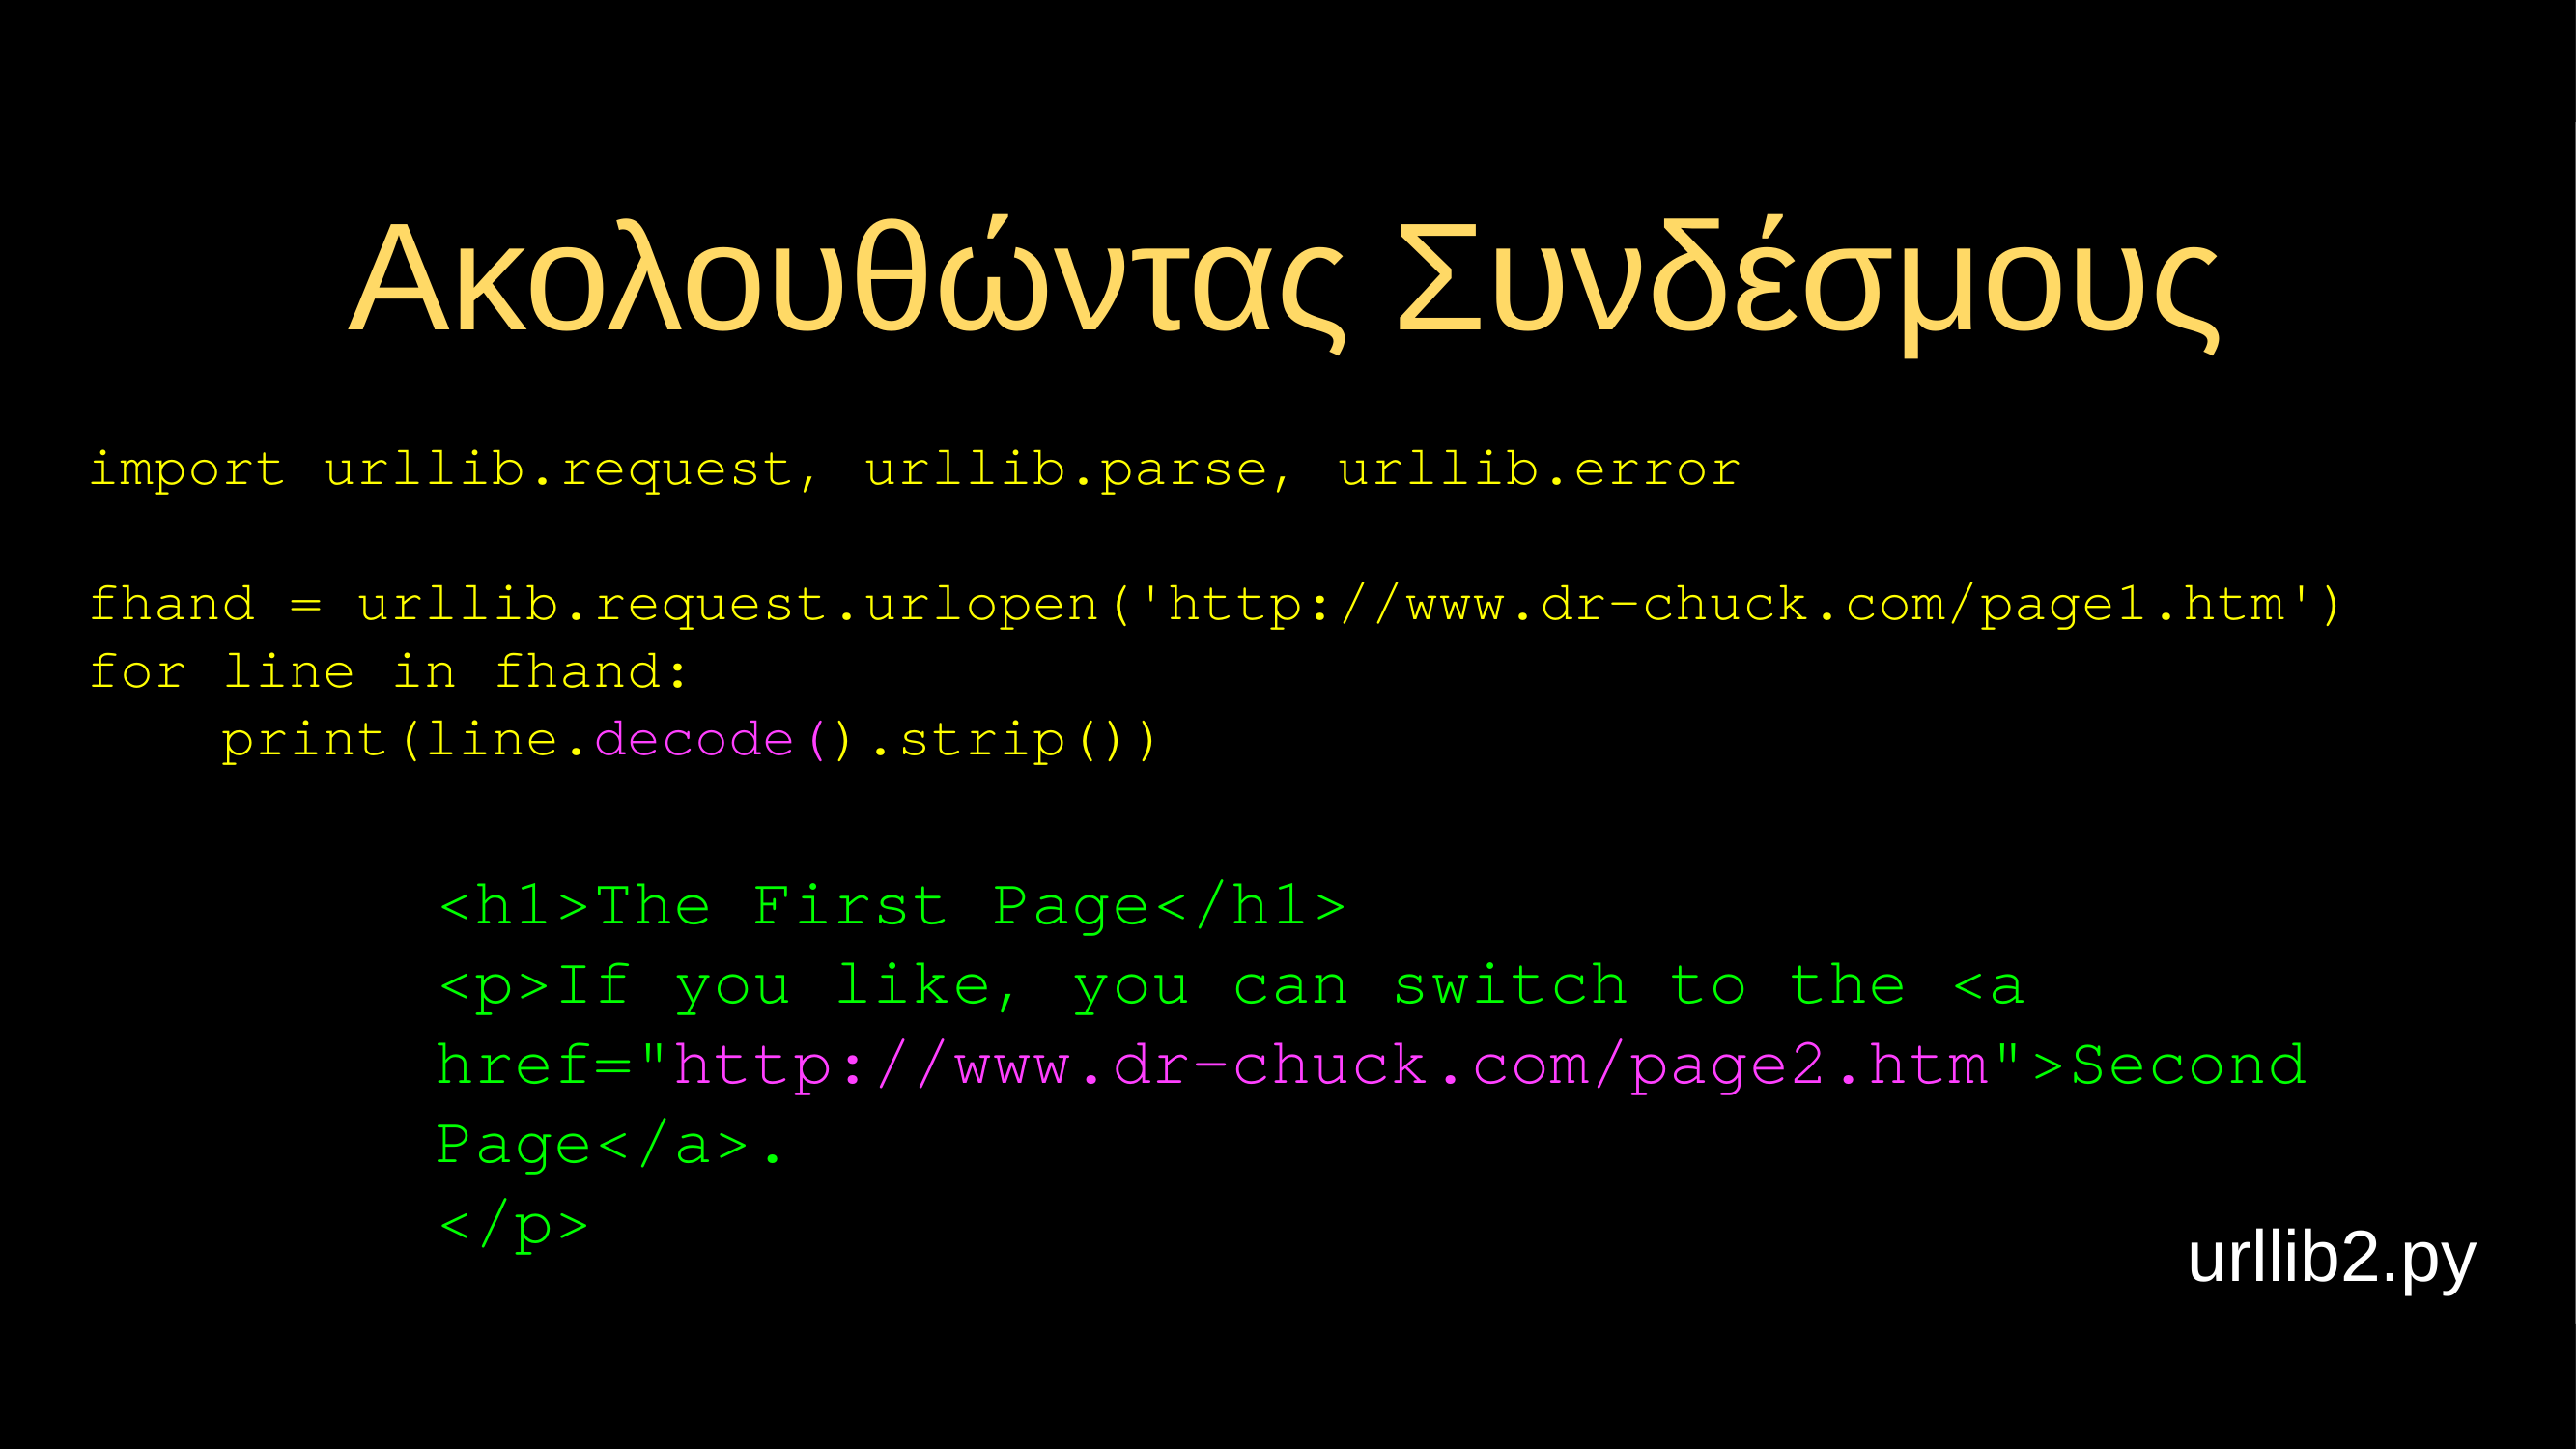

# Ακολουθώντας Συνδέσμους
import urllib.request, urllib.parse, urllib.error

fhand = urllib.request.urlopen('http://www.dr-chuck.com/page1.htm')
for line in fhand:
    print(line.decode().strip())
<h1>The First Page</h1>
<p>If you like, you can switch to the <a href="http://www.dr-chuck.com/page2.htm">Second Page</a>.
</p>
urllib2.py